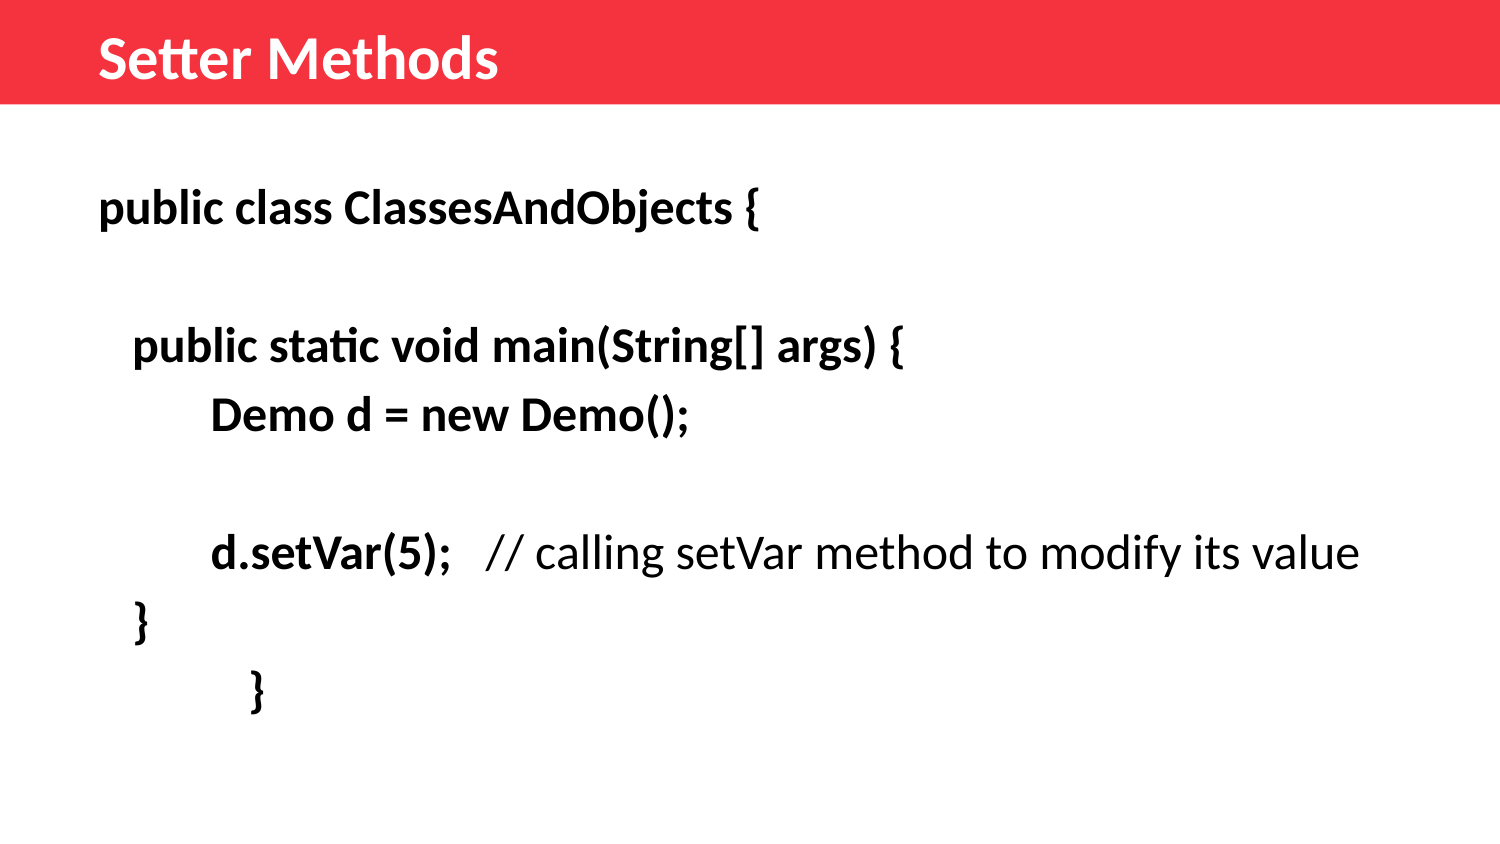

Setter Methods

public class ClassesAndObjects {

   public static void main(String[] args) {
          Demo d = new Demo();

          d.setVar(5);   // calling setVar method to modify its value
   }
	}